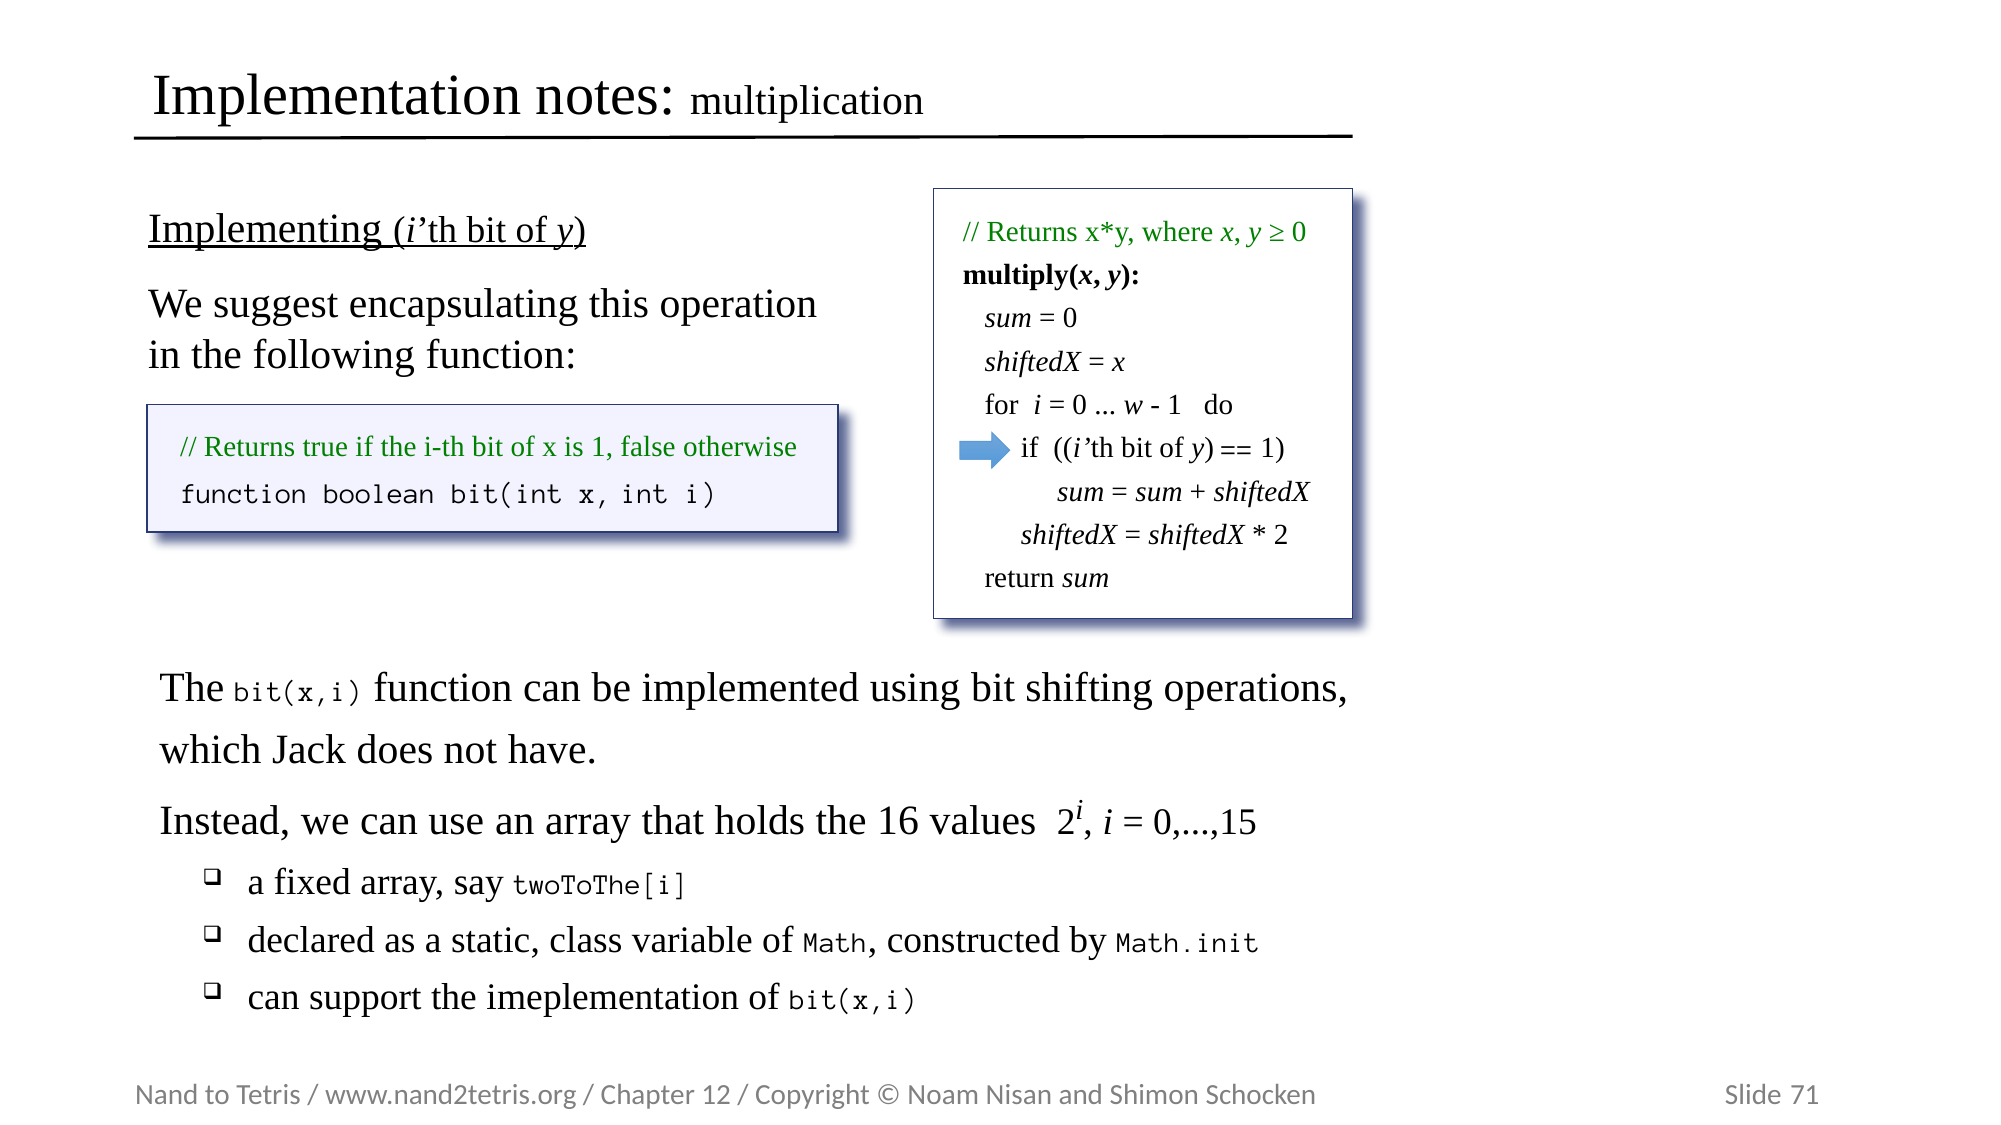

# Implementation notes: multiplication

// Returns x*y, where x, y ≥ 0
multiply(x, y):
   sum = 0
   shiftedX = x
   for  i = 0 ... w - 1   do
        if  ((i’th bit of y) == 1)
             sum = sum + shiftedX
        shiftedX = shiftedX * 2
   return sum
Implementing (i’th bit of y)
We suggest encapsulating this operation in the following function:
// Returns true if the i-th bit of x is 1, false otherwise
function boolean bit(int x, int i)

The bit(x,i) function can be implemented using bit shifting operations,
which Jack does not have.
Instead, we can use an array that holds the 16 values  2i, i = 0,...,15
a fixed array, say twoToThe[i]
declared as a static, class variable of Math, constructed by Math.init
can support the imeplementation of bit(x,i)